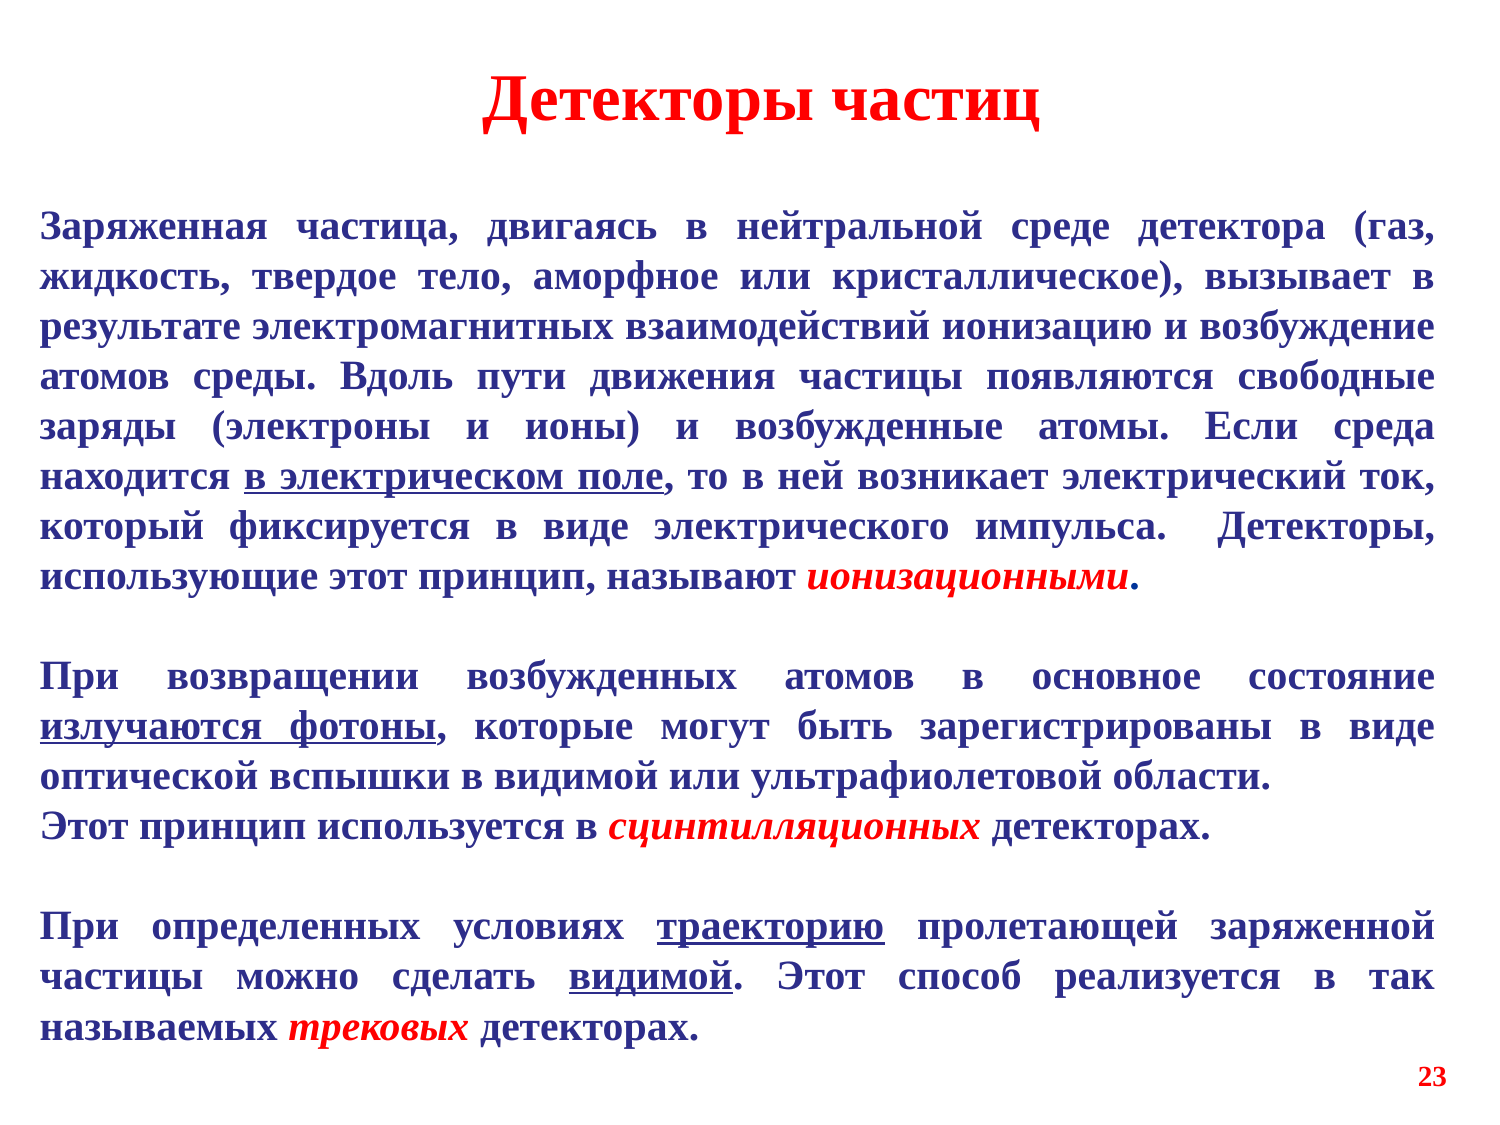

# Детекторы частиц
Заряженная частица, двигаясь в нейтральной среде детектора (газ, жидкость, твердое тело, аморфное или кристаллическое), вызывает в результате электромагнитных взаимодействий ионизацию и возбуждение атомов среды. Вдоль пути движения частицы появляются свободные заряды (электроны и ионы) и возбужденные атомы. Если среда находится в электрическом поле, то в ней возникает электрический ток, который фиксируется в виде электрического импульса.  Детекторы, использующие этот принцип, называют ионизационными.

При возвращении возбужденных атомов в основное состояние излучаются фотоны, которые могут быть зарегистрированы в виде оптической вспышки в видимой или ультрафиолетовой области.
Этот принцип используется в сцинтилляционных детекторах.

При определенных условиях траекторию пролетающей заряженной частицы можно сделать видимой. Этот способ реализуется в так называемых трековых детекторах.
23